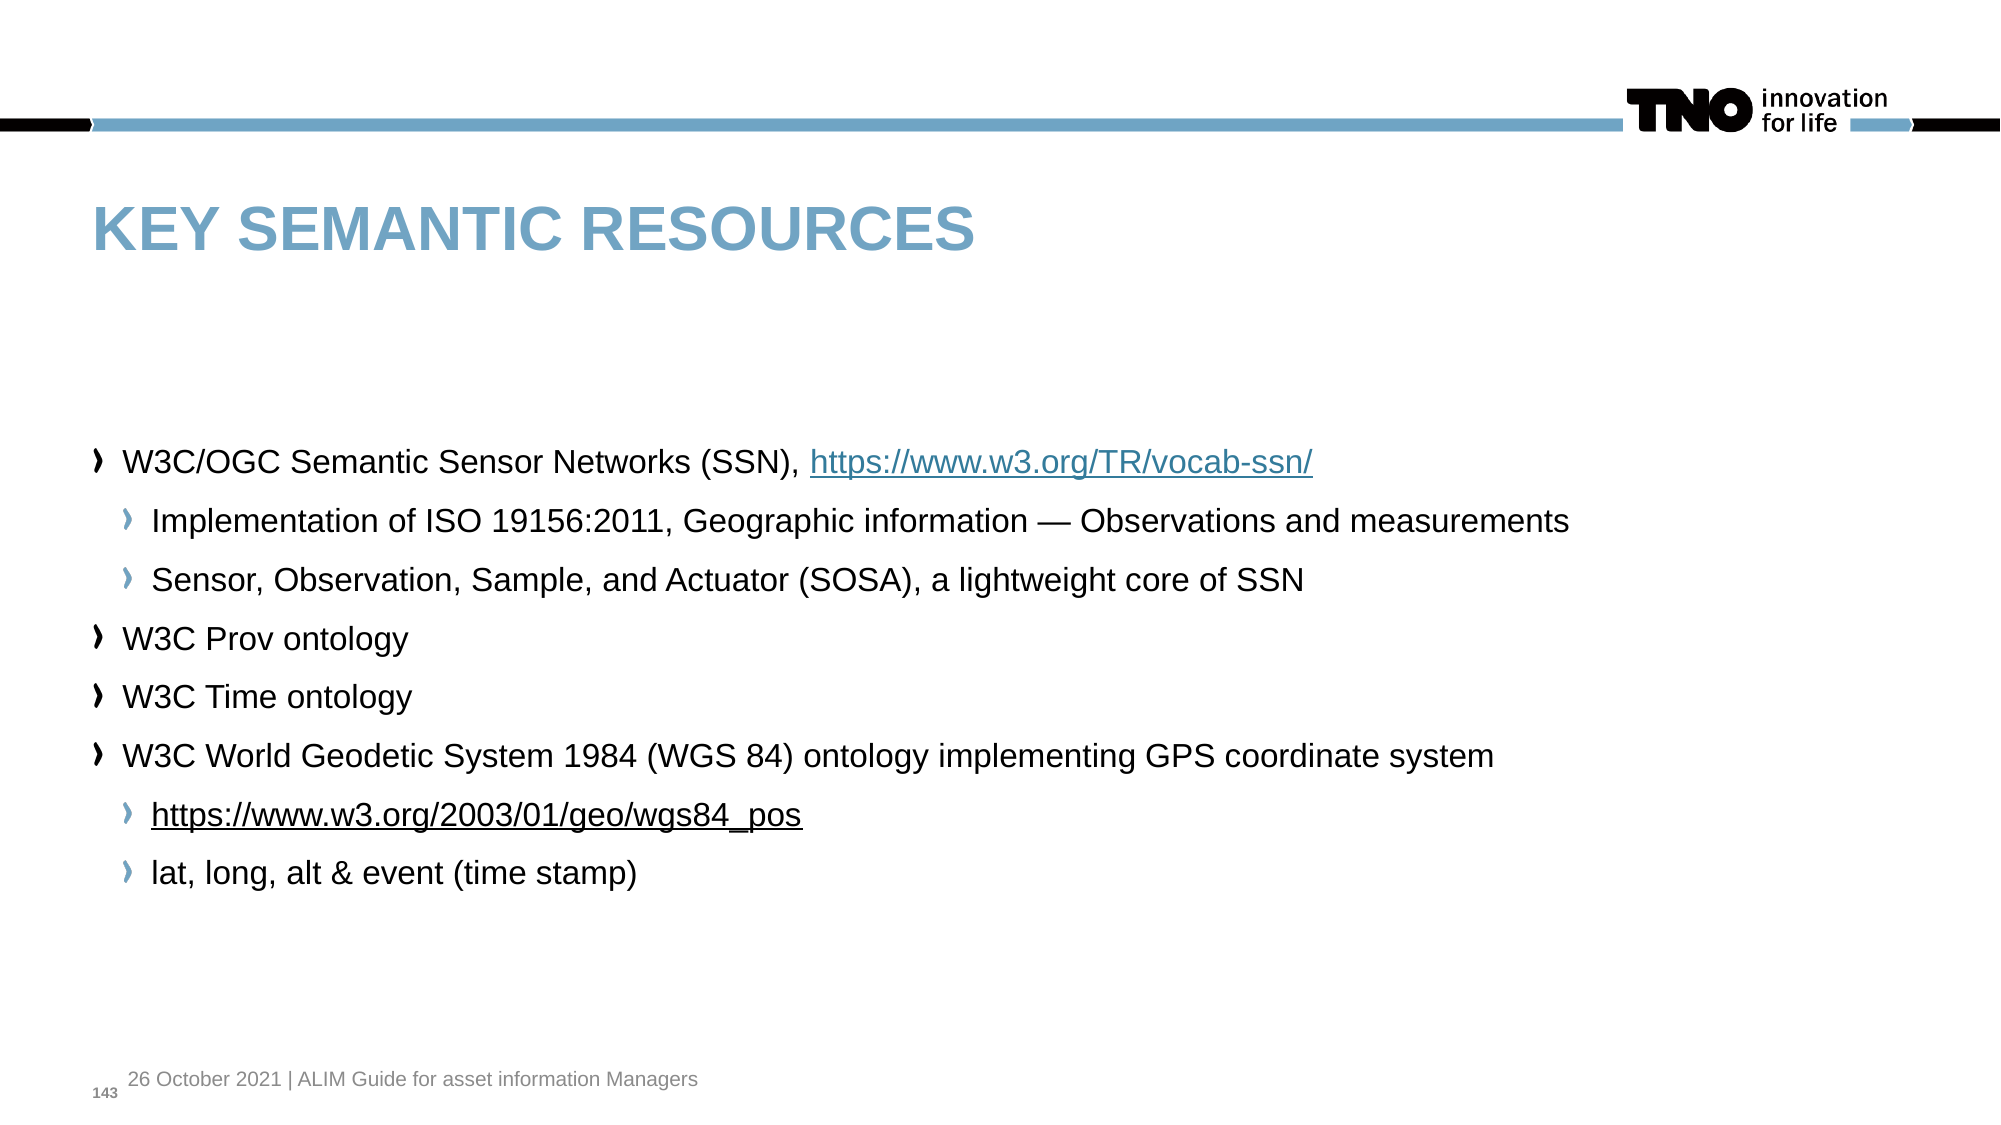

# Key Semantic resources

W3C/OGC Semantic Sensor Networks (SSN), https://www.w3.org/TR/vocab-ssn/
Implementation of ISO 19156:2011, Geographic information — Observations and measurements
Sensor, Observation, Sample, and Actuator (SOSA), a lightweight core of SSN
W3C Prov ontology
W3C Time ontology
W3C World Geodetic System 1984 (WGS 84) ontology implementing GPS coordinate system
https://www.w3.org/2003/01/geo/wgs84_pos
lat, long, alt & event (time stamp)
26 October 2021 | ALIM Guide for asset information Managers
143